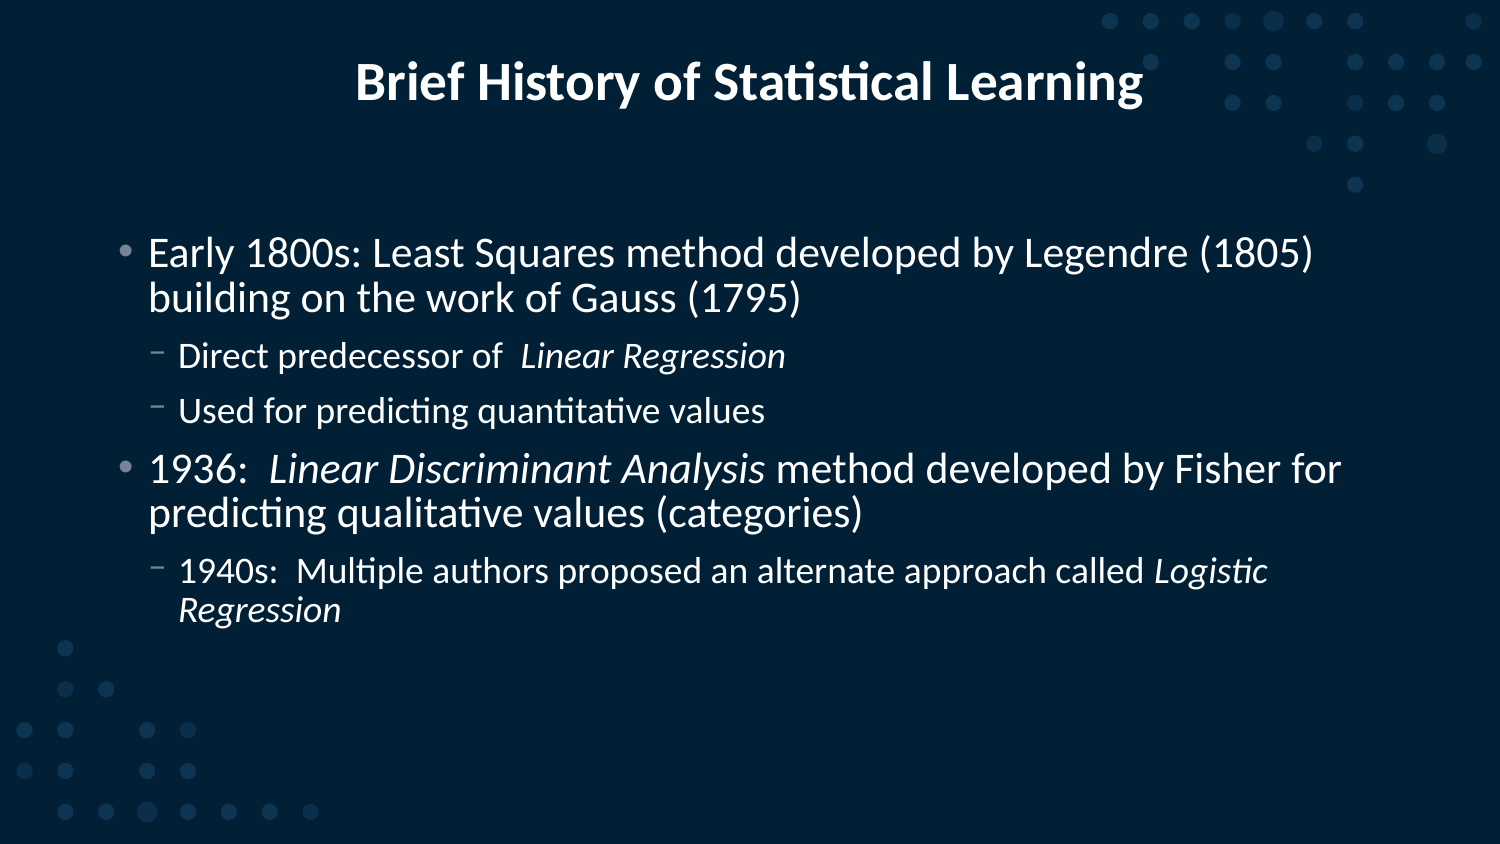

# Brief History of Statistical Learning

Early 1800s: Least Squares method developed by Legendre (1805) building on the work of Gauss (1795)
Direct predecessor of  Linear Regression
Used for predicting quantitative values
1936:  Linear Discriminant Analysis method developed by Fisher for predicting qualitative values (categories)
1940s:  Multiple authors proposed an alternate approach called Logistic Regression